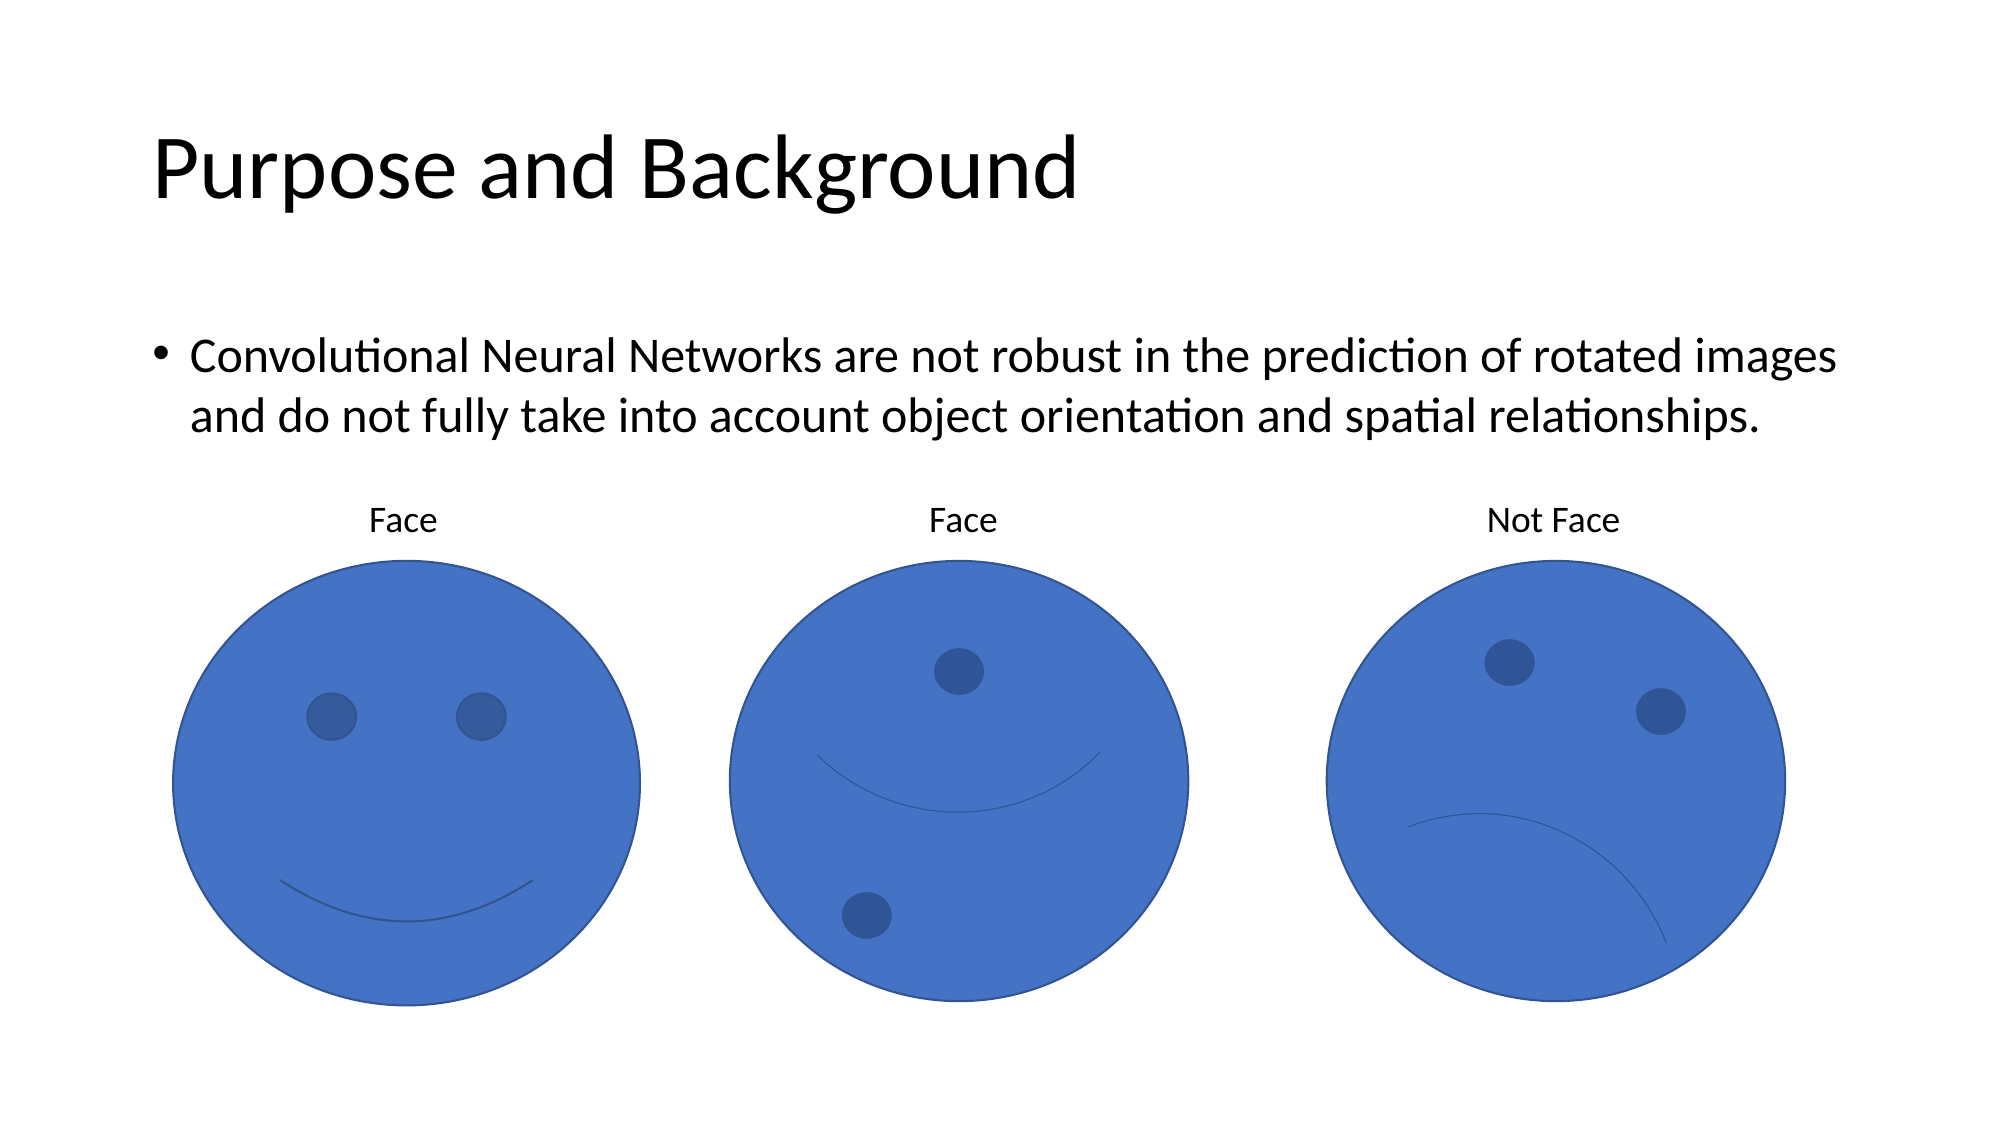

# Purpose and Background
Convolutional Neural Networks are not robust in the prediction of rotated images and do not fully take into account object orientation and spatial relationships.

     Face			                  Face			             Not Face